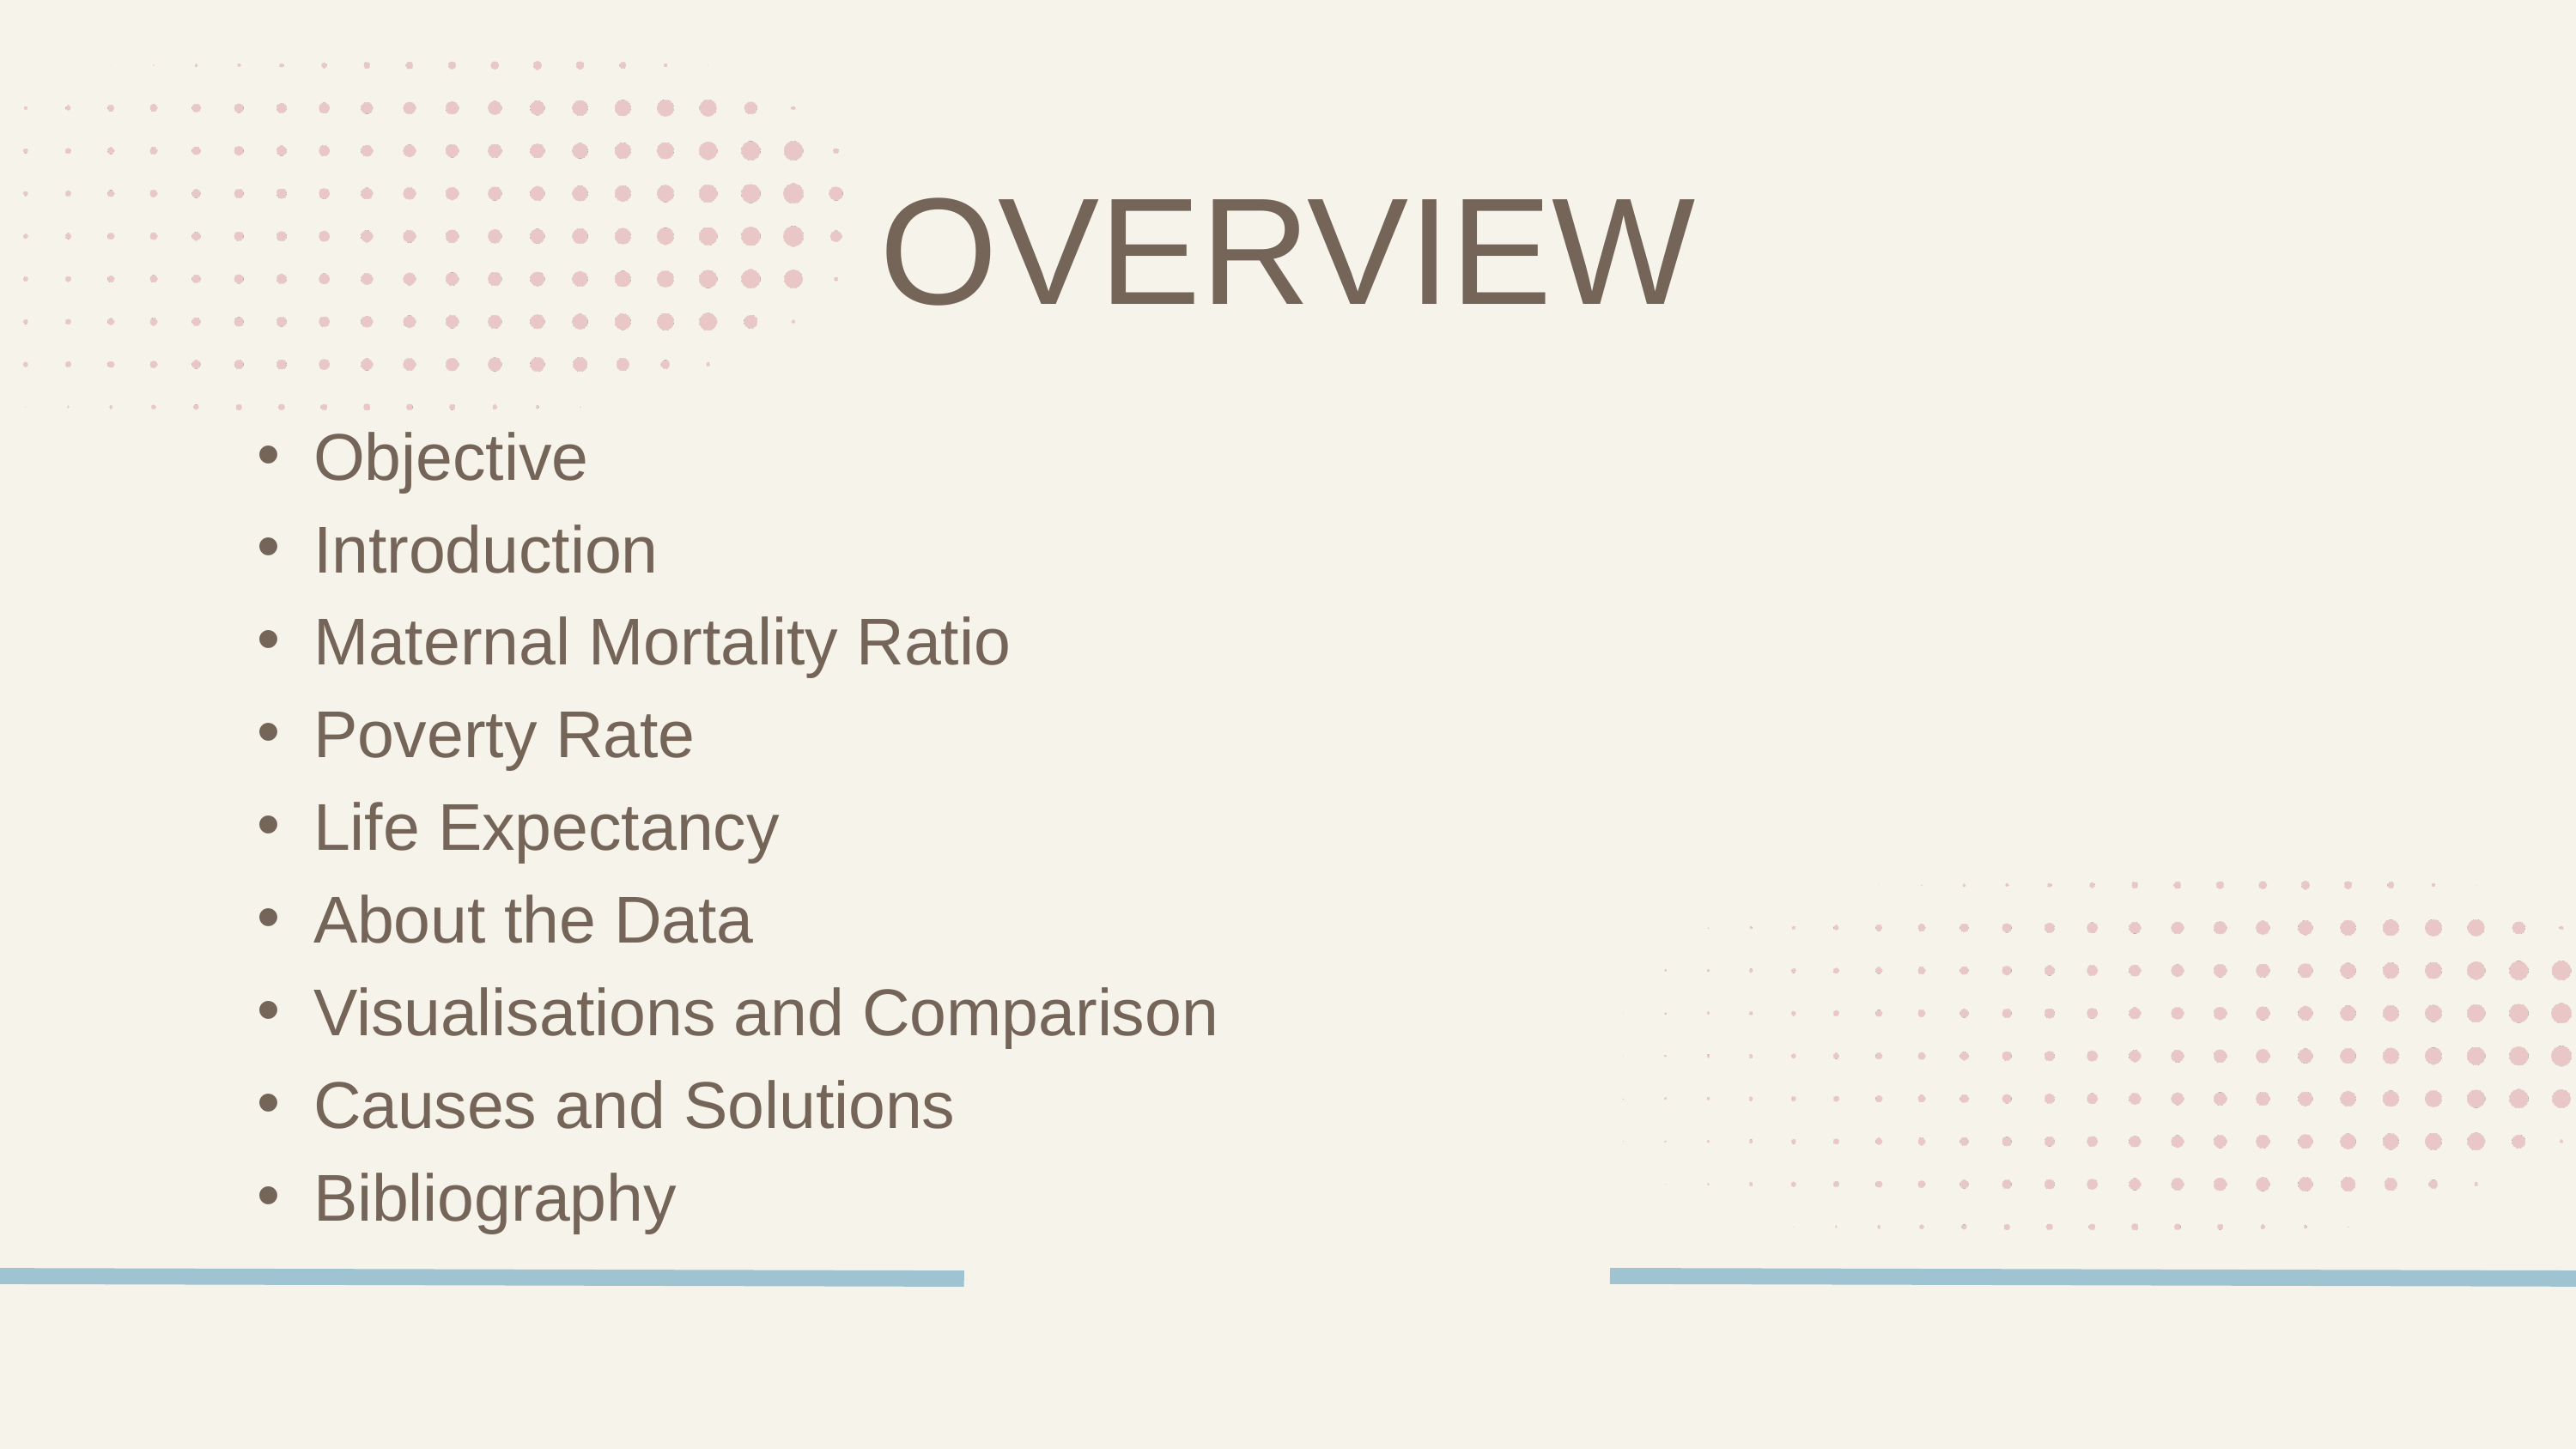

OVERVIEW
Objective
Introduction
Maternal Mortality Ratio
Poverty Rate
Life Expectancy
About the Data
Visualisations and Comparison
Causes and Solutions
Bibliography